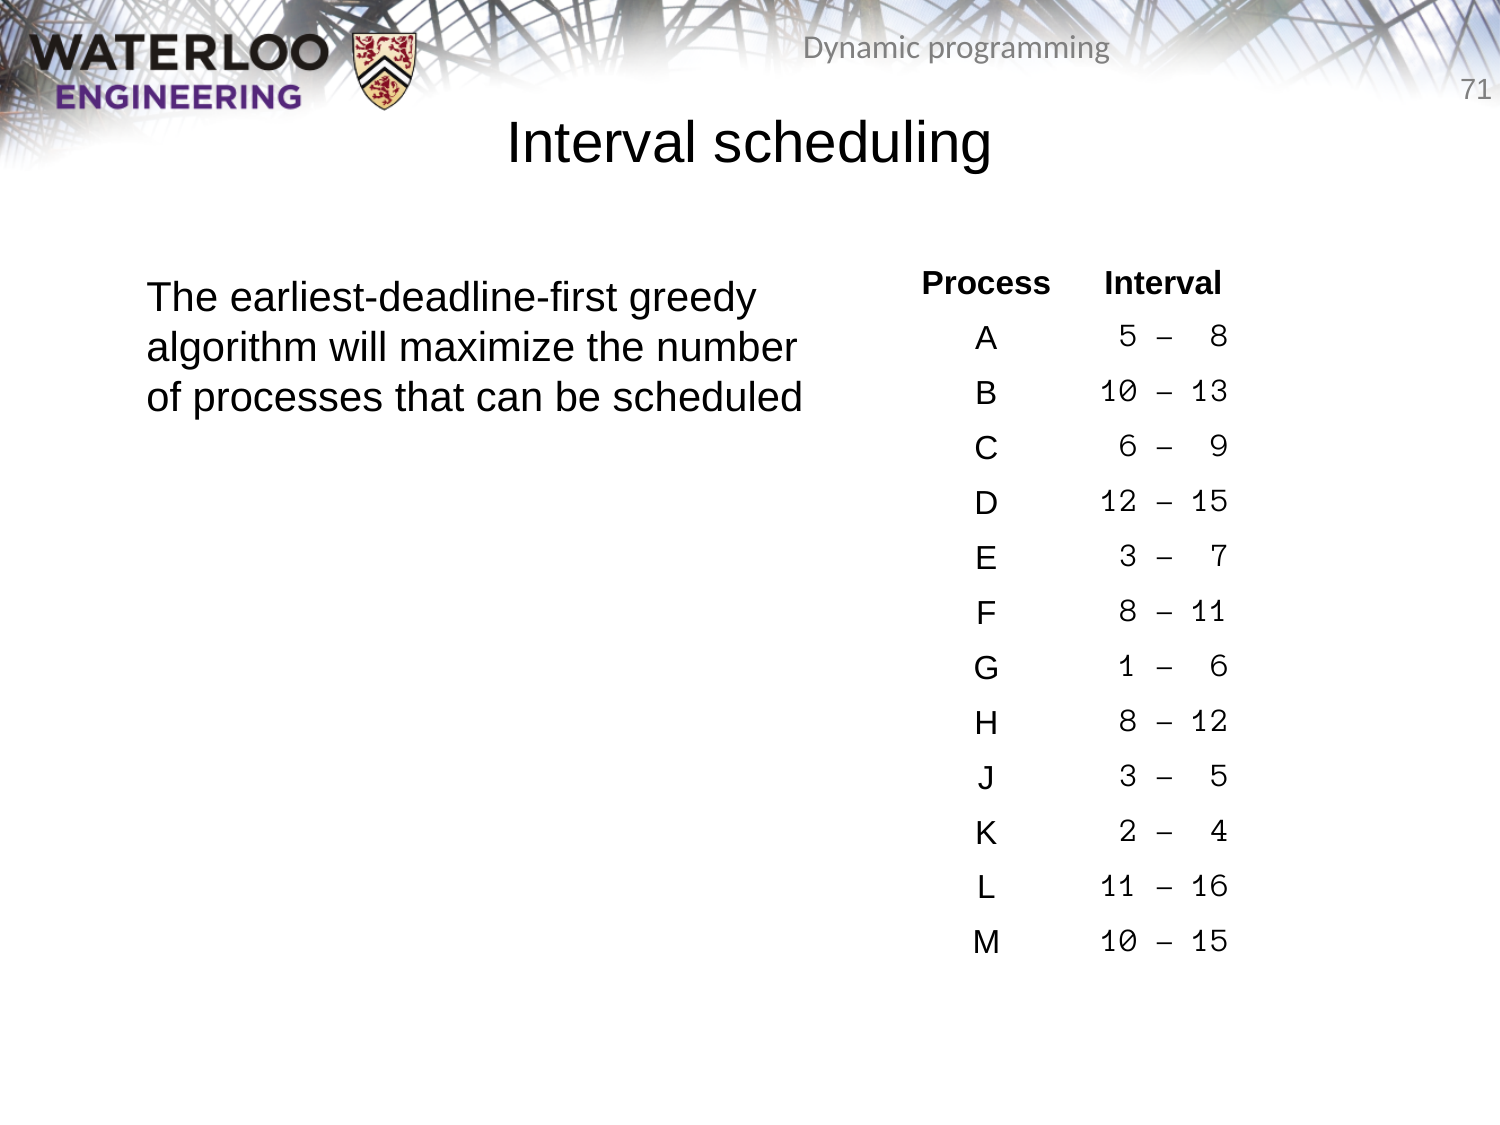

# Interval scheduling
| Process | Interval |
| --- | --- |
| A | 5 – 8 |
| B | 10 – 13 |
| C | 6 – 9 |
| D | 12 – 15 |
| E | 3 – 7 |
| F | 8 – 11 |
| G | 1 – 6 |
| H | 8 – 12 |
| J | 3 – 5 |
| K | 2 – 4 |
| L | 11 – 16 |
| M | 10 – 15 |
	The earliest-deadline-first greedy
algorithm will maximize the number
of processes that can be scheduled